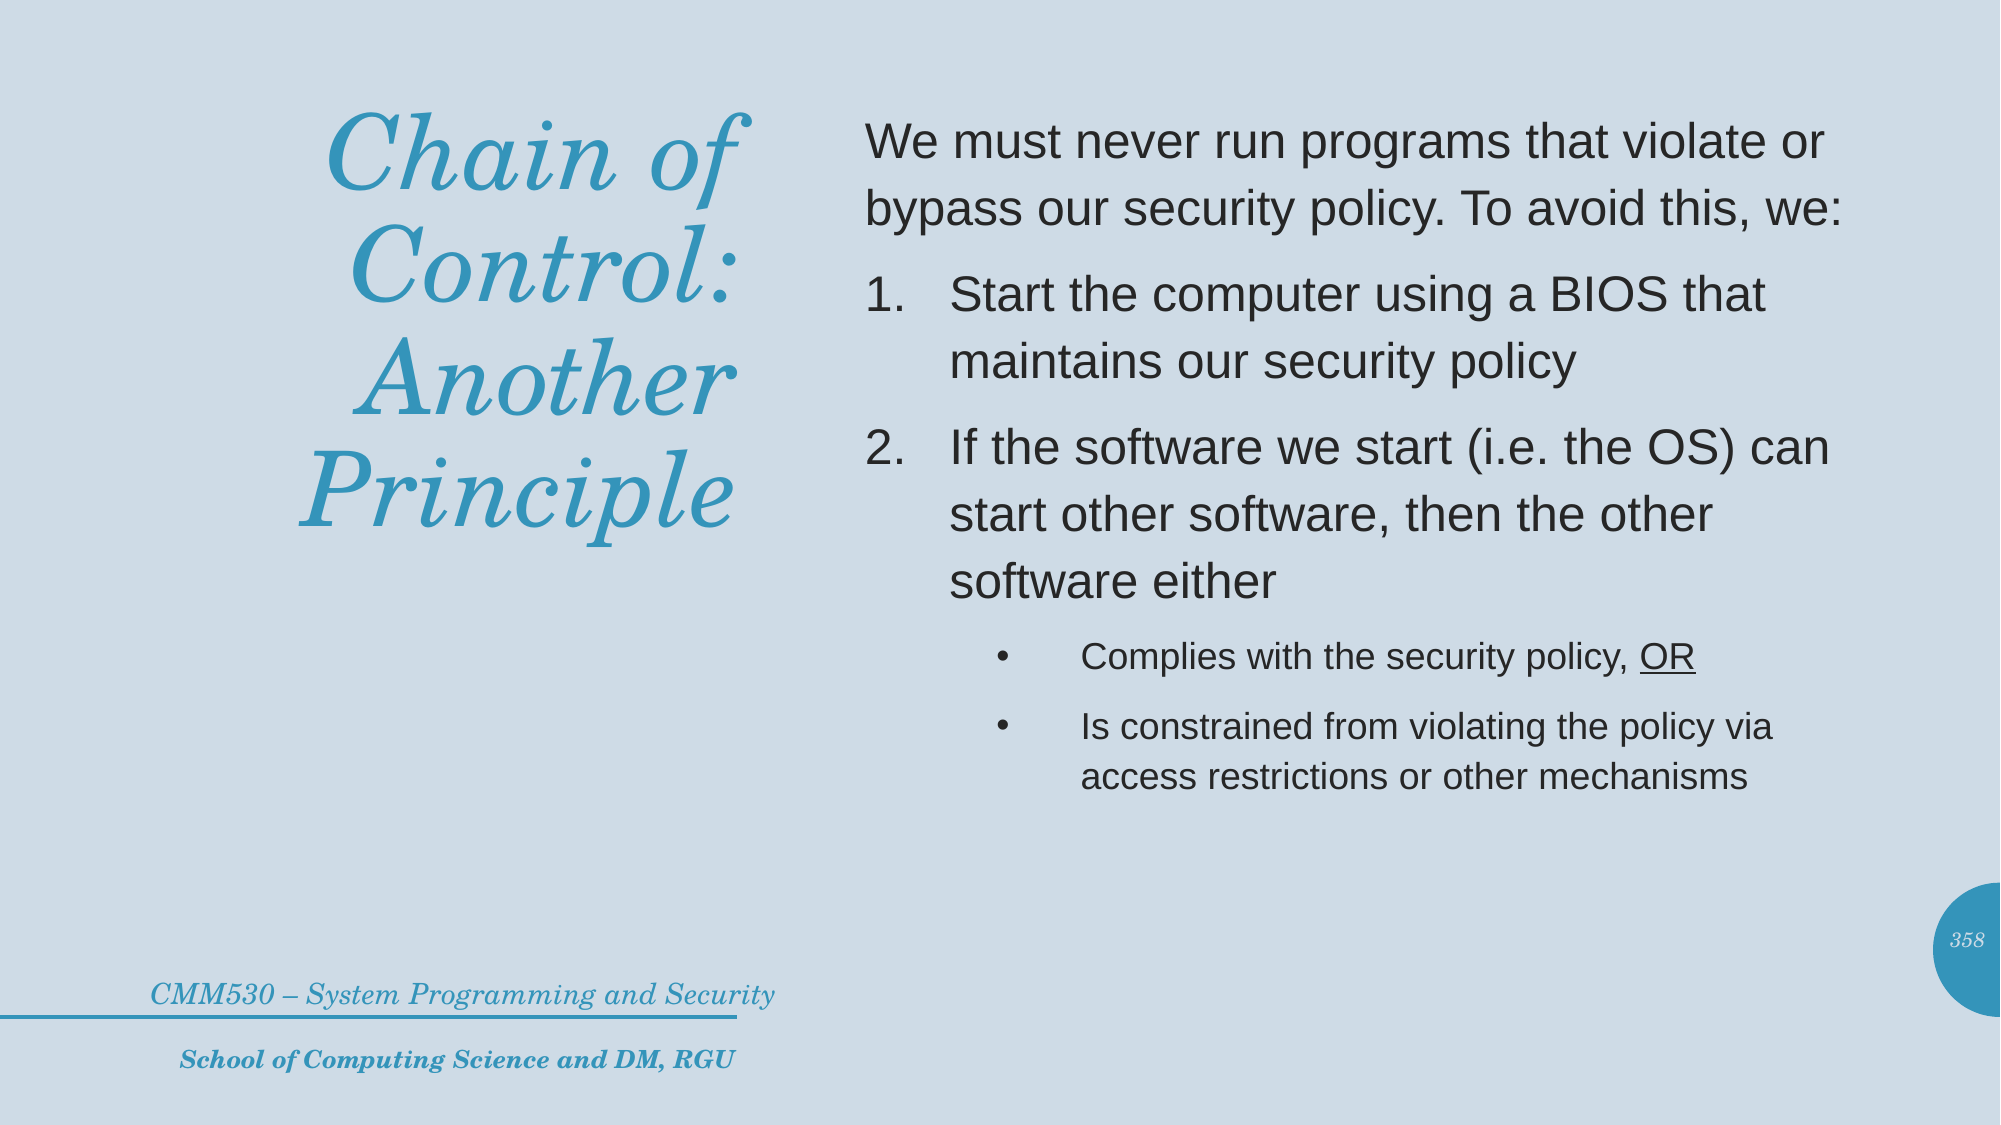

# Chain of Control: Another Principle
We must never run programs that violate or bypass our security policy. To avoid this, we:
Start the computer using a BIOS that maintains our security policy
If the software we start (i.e. the OS) can start other software, then the other software either
Complies with the security policy, OR
Is constrained from violating the policy via access restrictions or other mechanisms
358